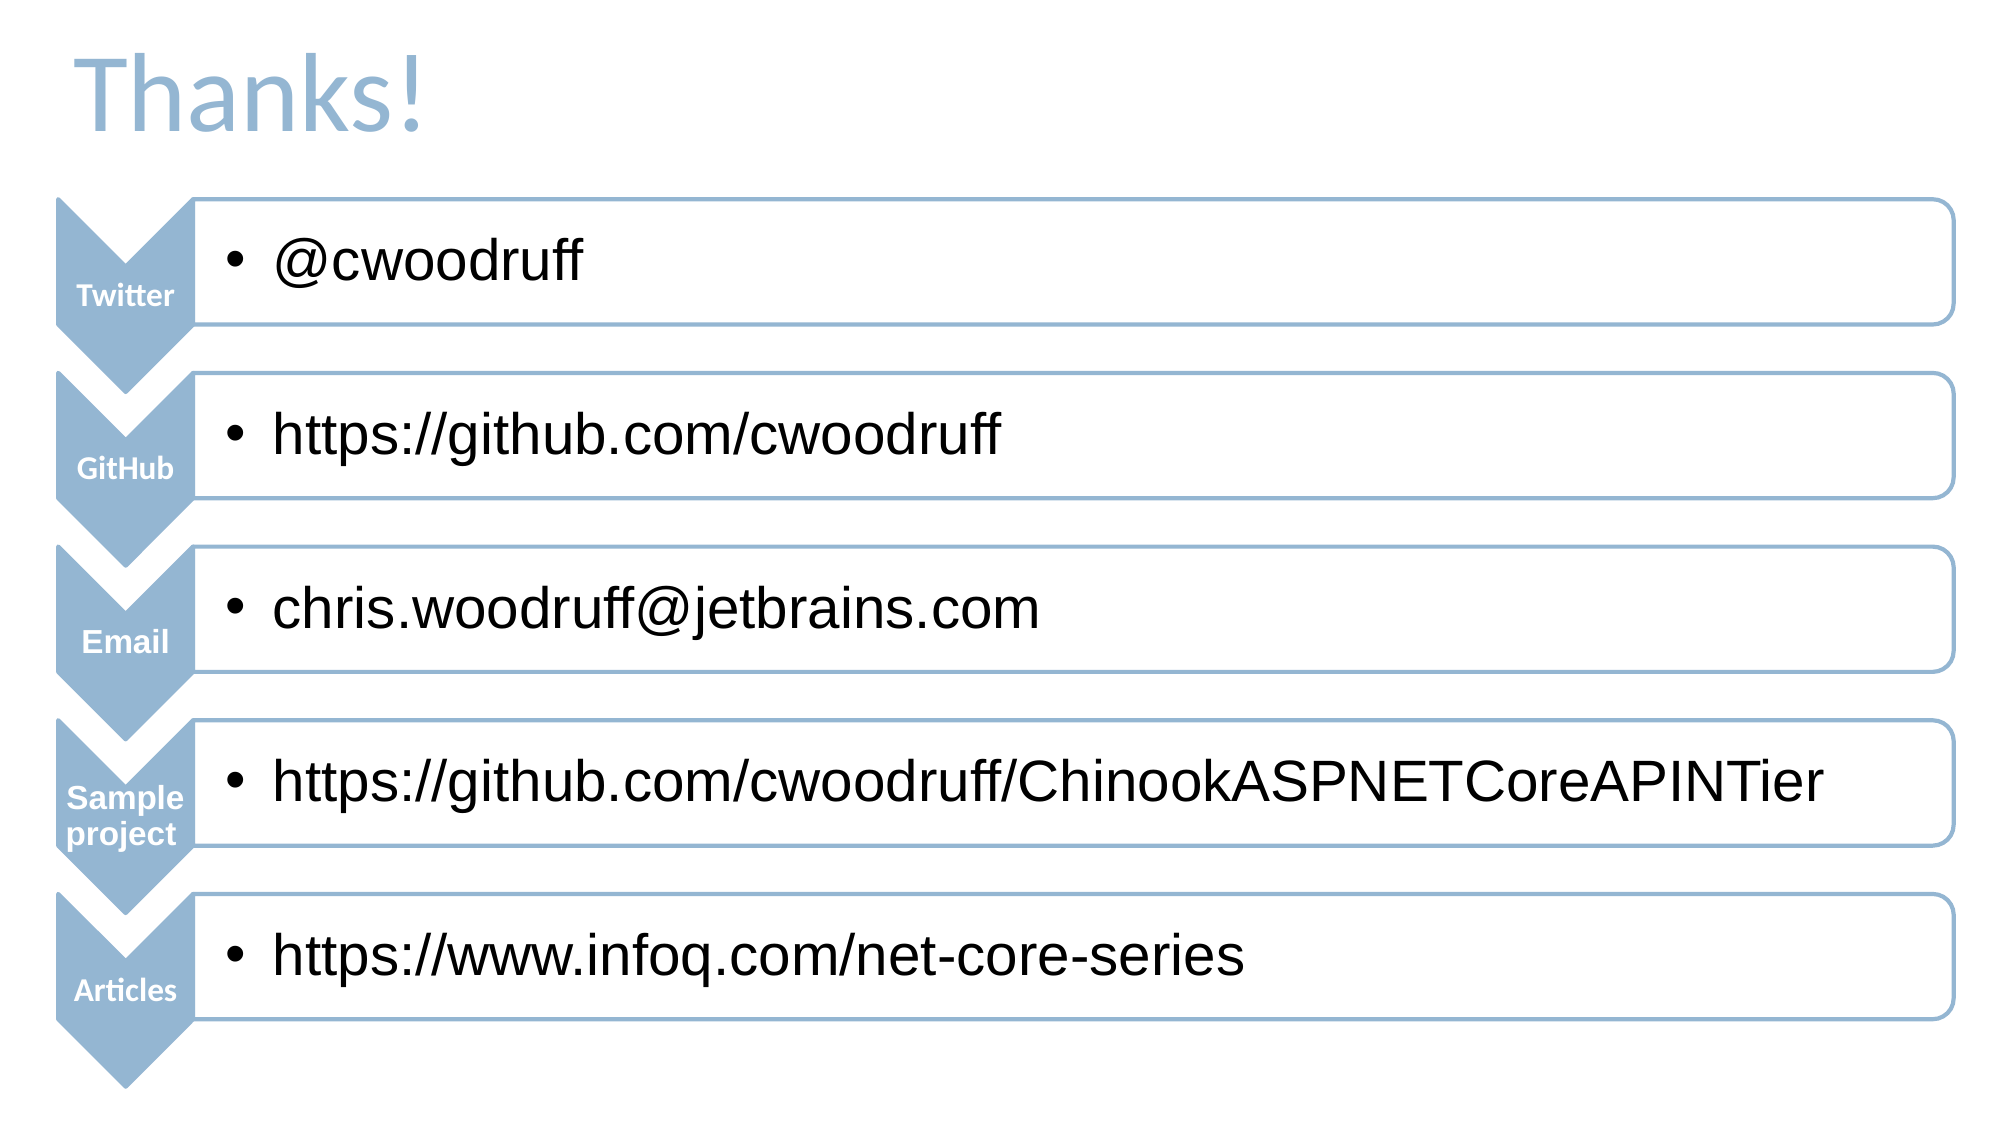

# Thanks!
Twitter
@cwoodruff
GitHub
https://github.com/cwoodruff
Email
chris.woodruff@jetbrains.com
Sample project
https://github.com/cwoodruff/ChinookASPNETCoreAPINTier
Articles
https://www.infoq.com/net-core-series